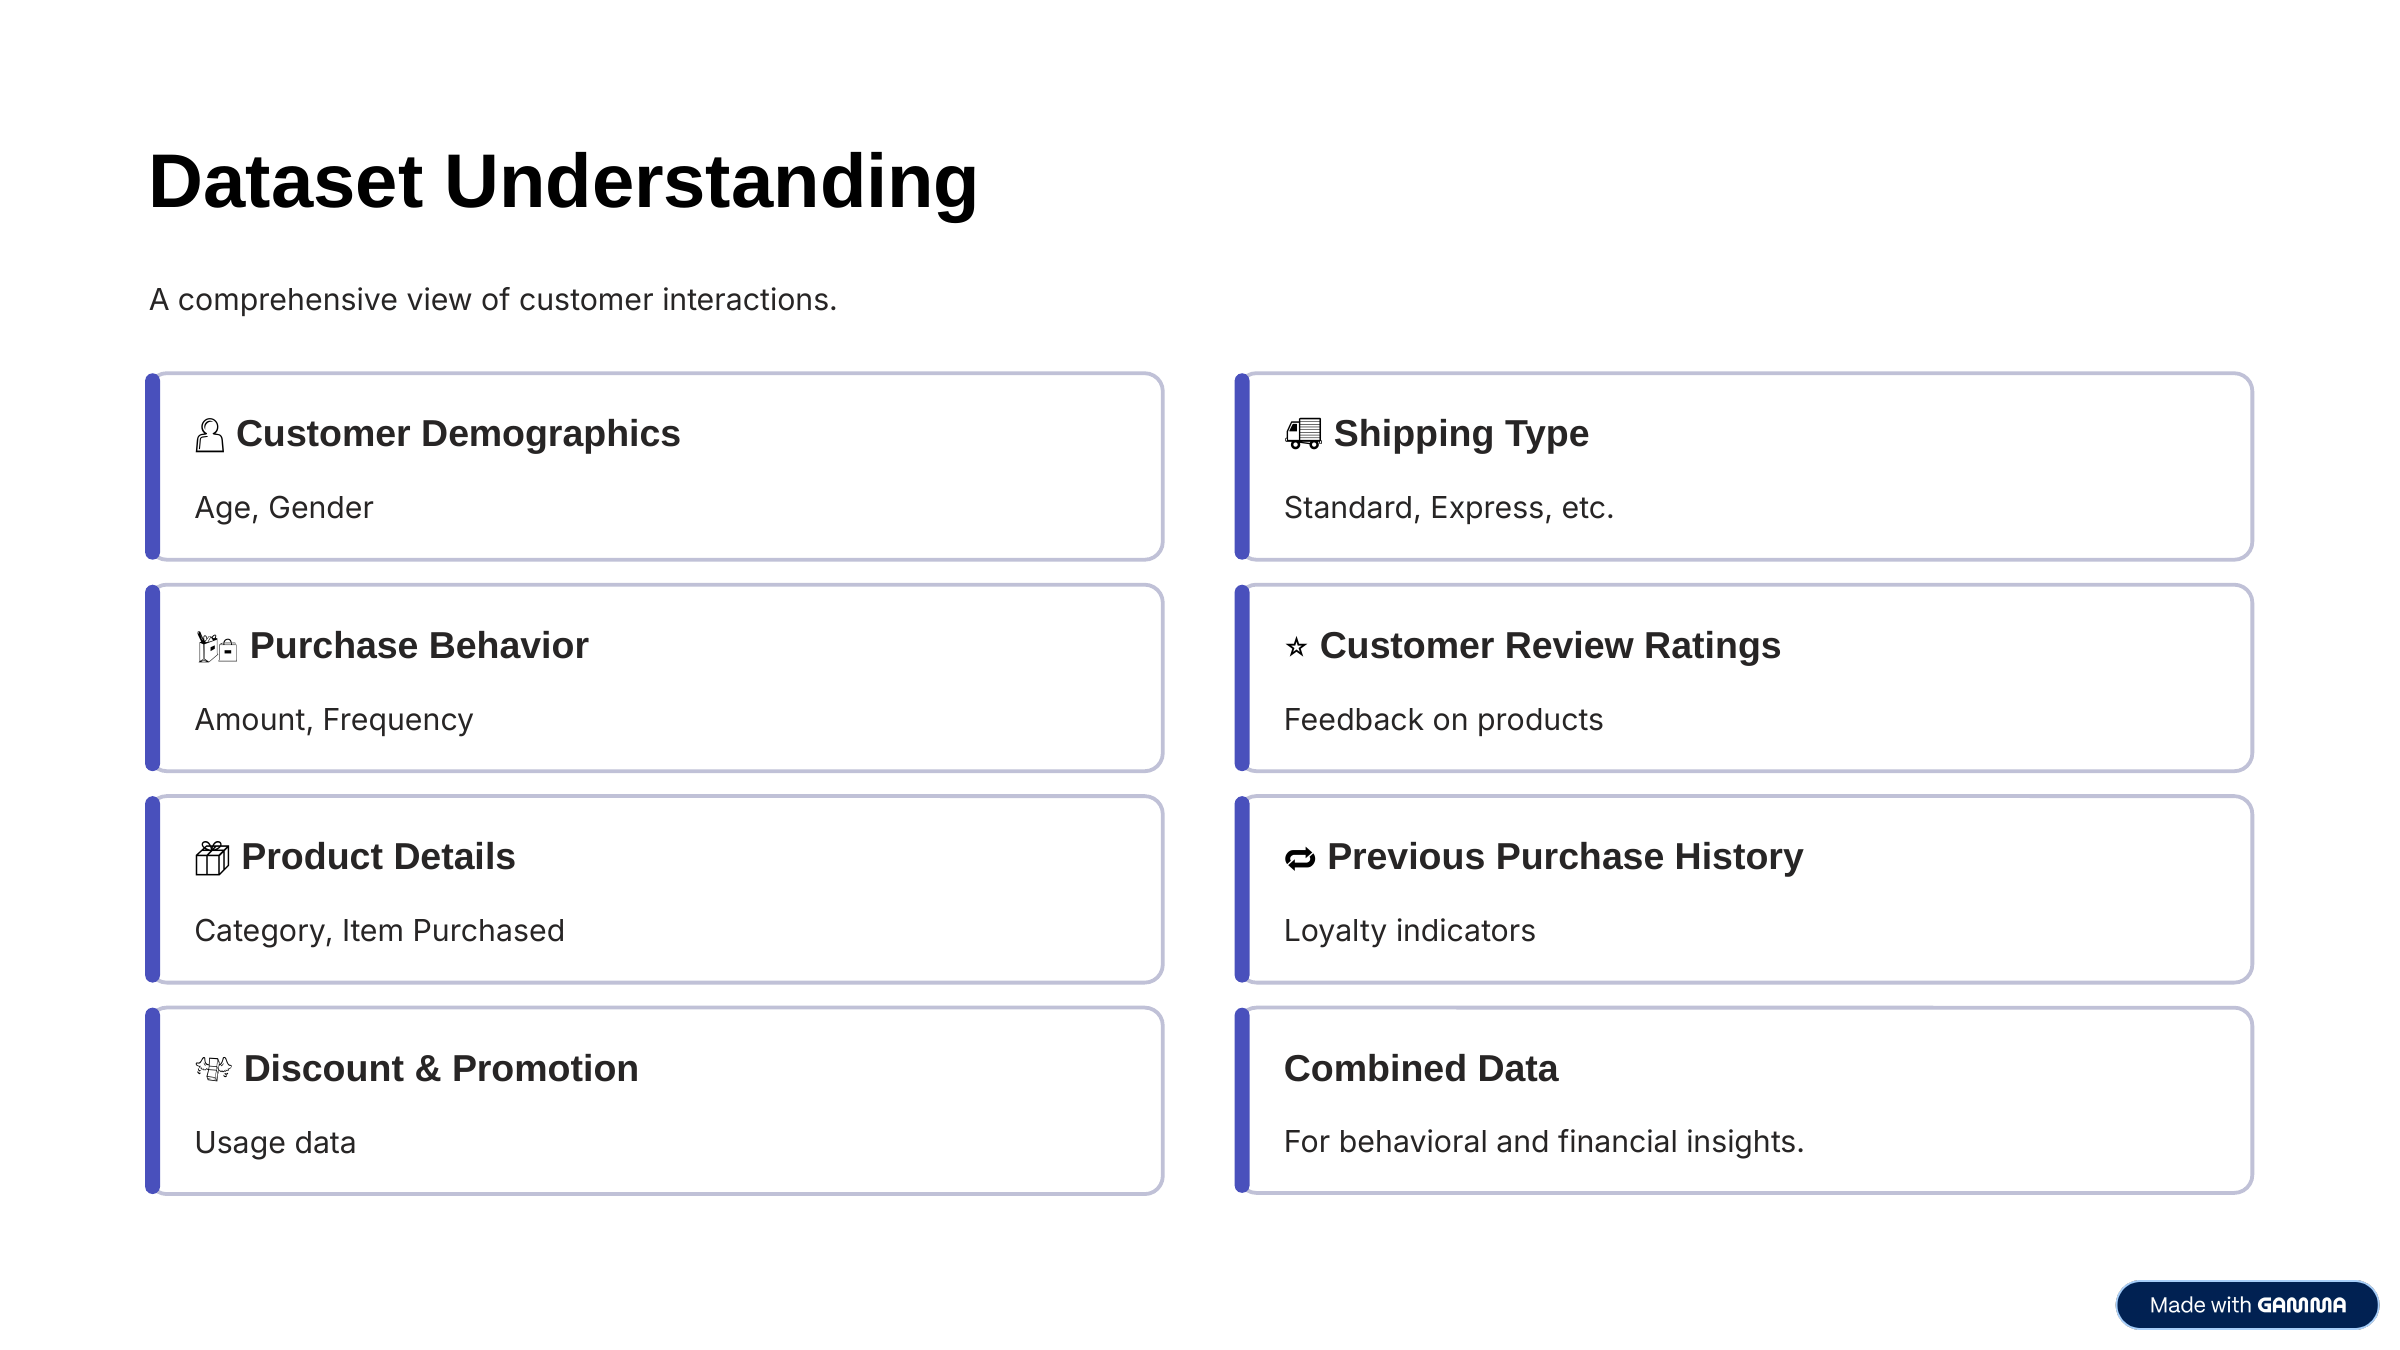

Dataset Understanding
A comprehensive view of customer interactions.

👤 Customer Demographics
🚚 Shipping Type
Age, Gender
Standard, Express, etc.

🛍️ Purchase Behavior
⭐ Customer Review Ratings
Amount, Frequency
Feedback on products

📦 Product Details
🔁 Previous Purchase History
Category, Item Purchased
Loyalty indicators

💸 Discount & Promotion
Combined Data
For behavioral and financial insights.
Usage data